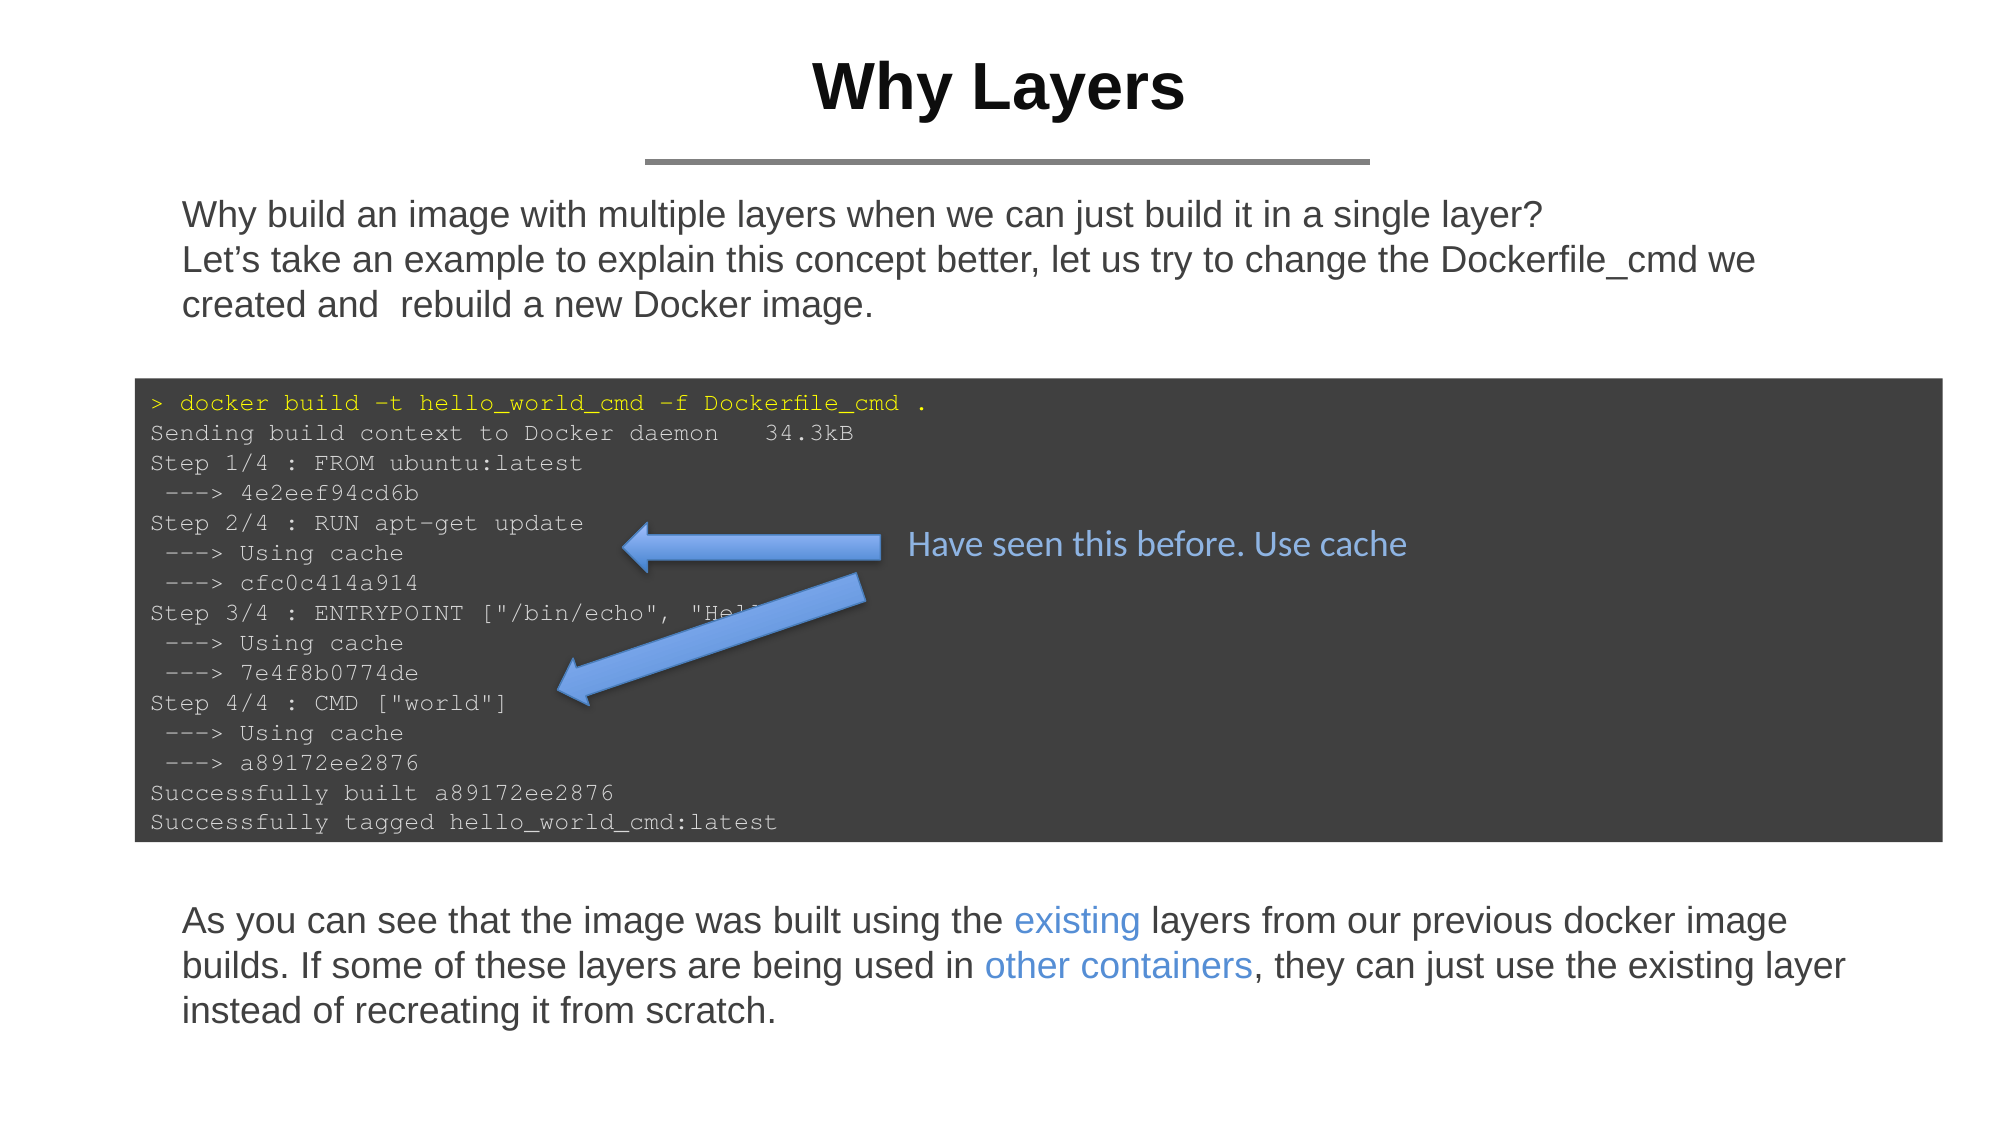

# Why Layers
Why build an image with multiple layers when we can just build it in a single layer?
Let’s take an example to explain this concept better, let us try to change the Dockerfile_cmd we created and  rebuild a new Docker image.
> docker build -t hello_world_cmd -f Dockerfile_cmd .
Sending build context to Docker daemon   34.3kB
Step 1/4 : FROM ubuntu:latest
 ---> 4e2eef94cd6b
Step 2/4 : RUN apt-get update
 ---> Using cache
 ---> cfc0c414a914
Step 3/4 : ENTRYPOINT ["/bin/echo", "Hello"]
 ---> Using cache
 ---> 7e4f8b0774de
Step 4/4 : CMD ["world"]
 ---> Using cache
 ---> a89172ee2876
Successfully built a89172ee2876
Successfully tagged hello_world_cmd:latest
Have seen this before. Use cache

As you can see that the image was built using the existing layers from our previous docker image builds. If some of these layers are being used in other containers, they can just use the existing layer instead of recreating it from scratch.